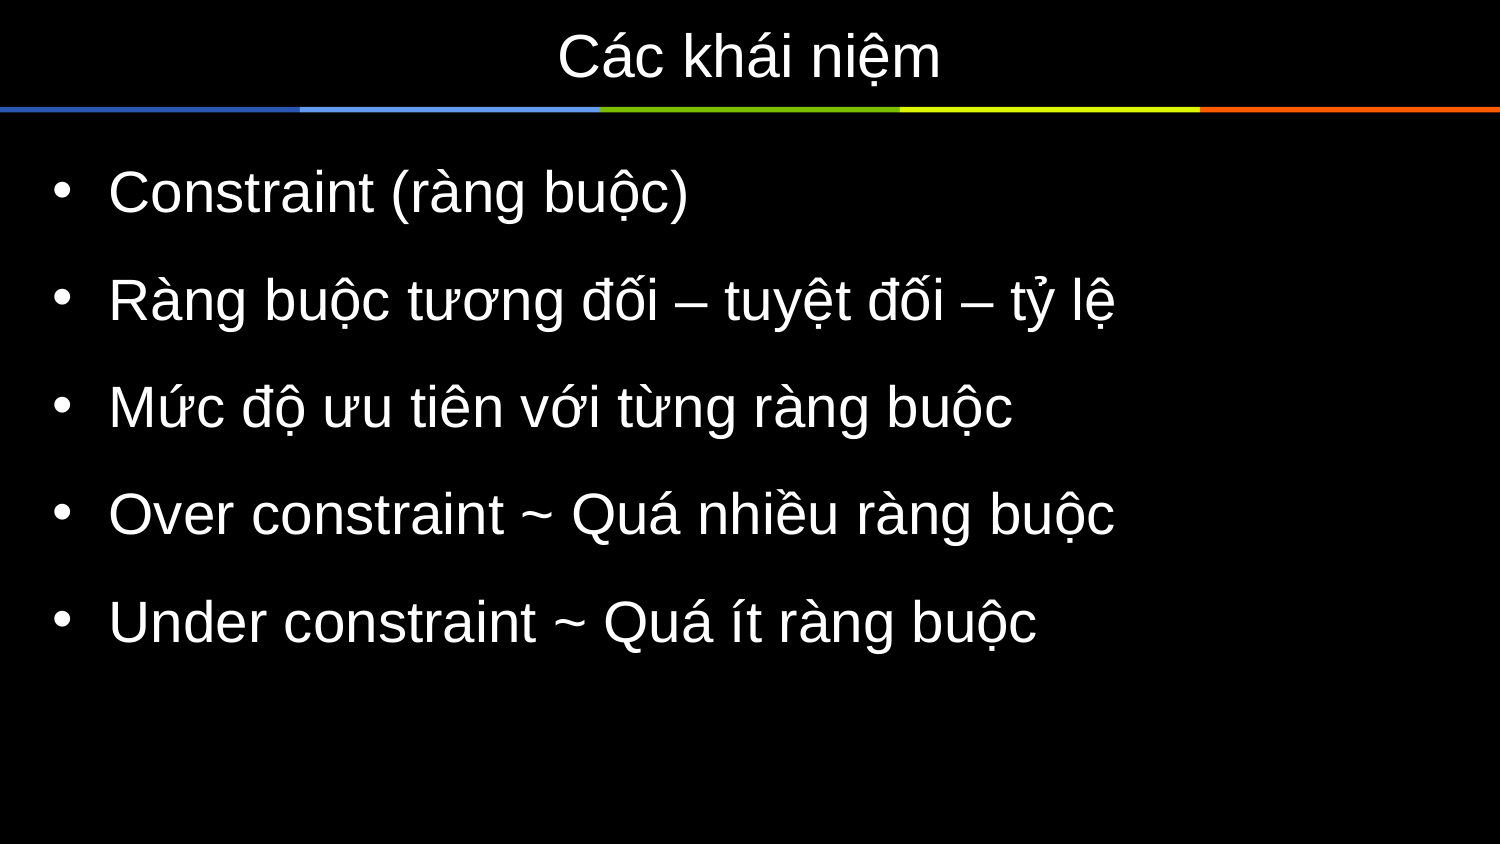

# Các khái niệm
Constraint (ràng buộc)
Ràng buộc tương đối – tuyệt đối – tỷ lệ
Mức độ ưu tiên với từng ràng buộc
Over constraint ~ Quá nhiều ràng buộc
Under constraint ~ Quá ít ràng buộc